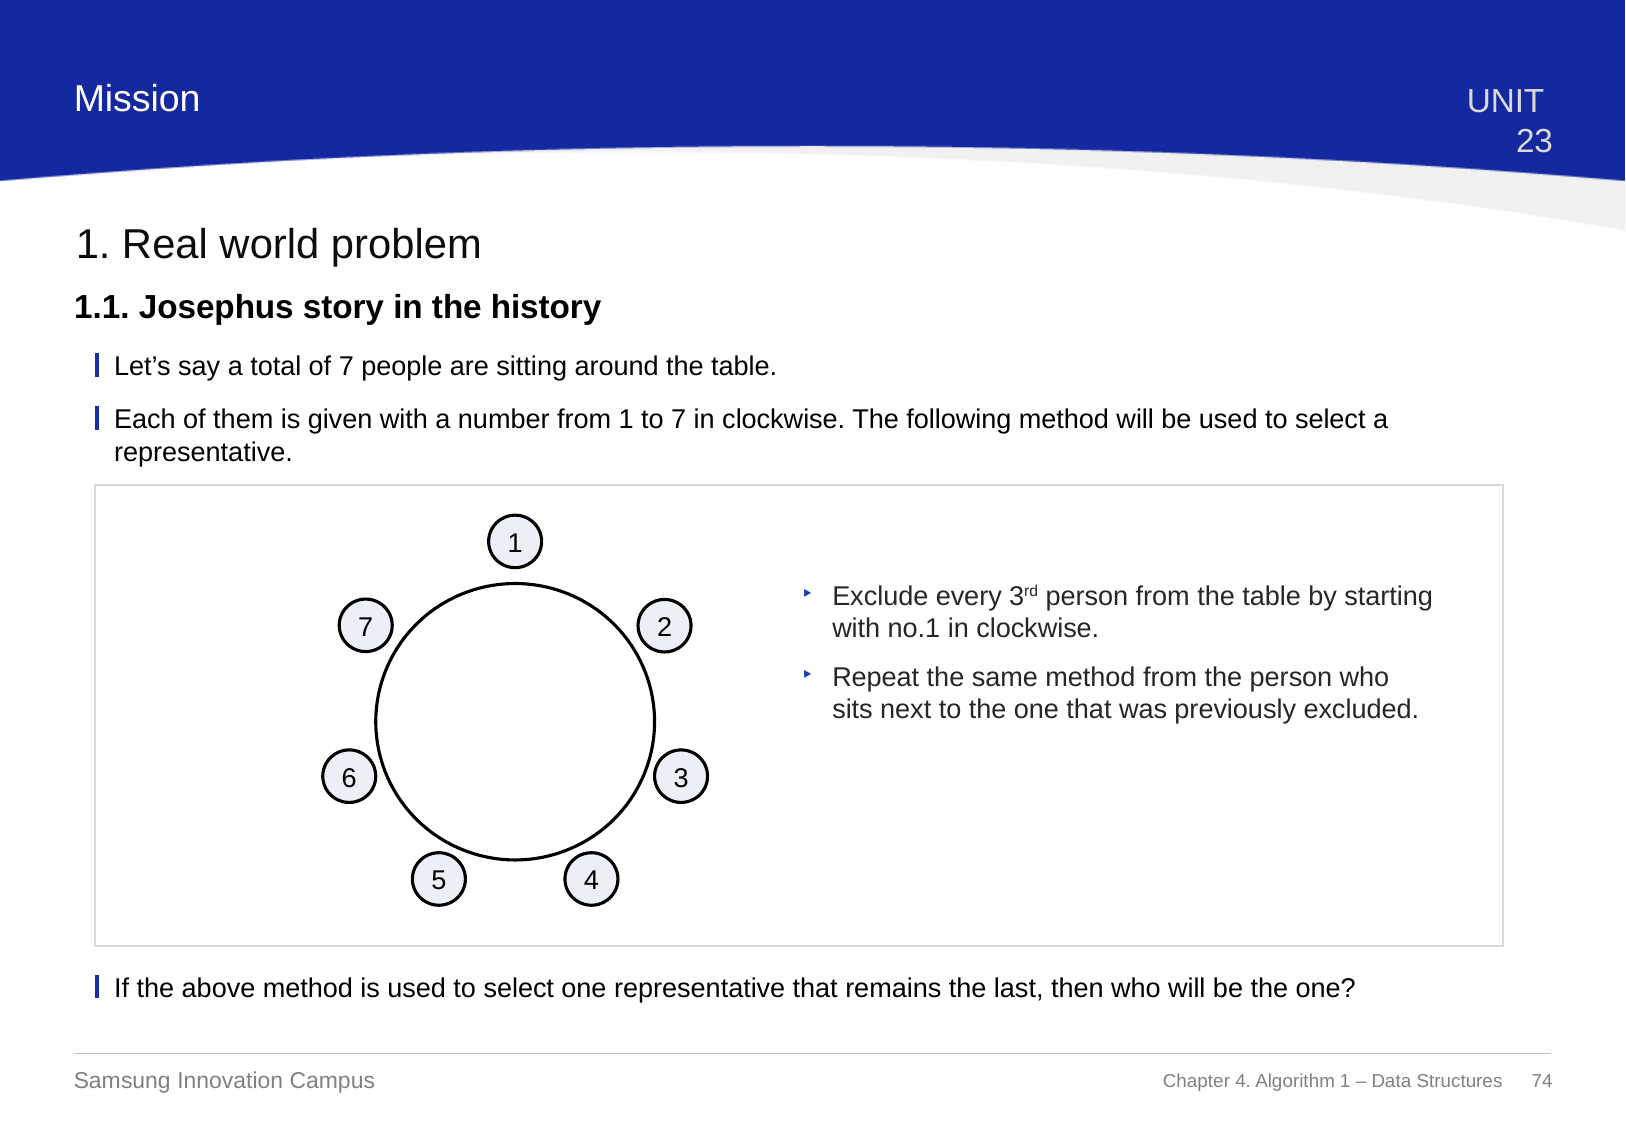

Mission
UNIT  23
1. Real world problem
1.1. Josephus story in the history
Let’s say a total of 7 people are sitting around the table.
Each of them is given with a number from 1 to 7 in clockwise. The following method will be used to select a representative.

1

7
2
6
3
5
4
Exclude every 3rd person from the table by starting with no.1 in clockwise.
Repeat the same method from the person who sits next to the one that was previously excluded.
If the above method is used to select one representative that remains the last, then who will be the one?